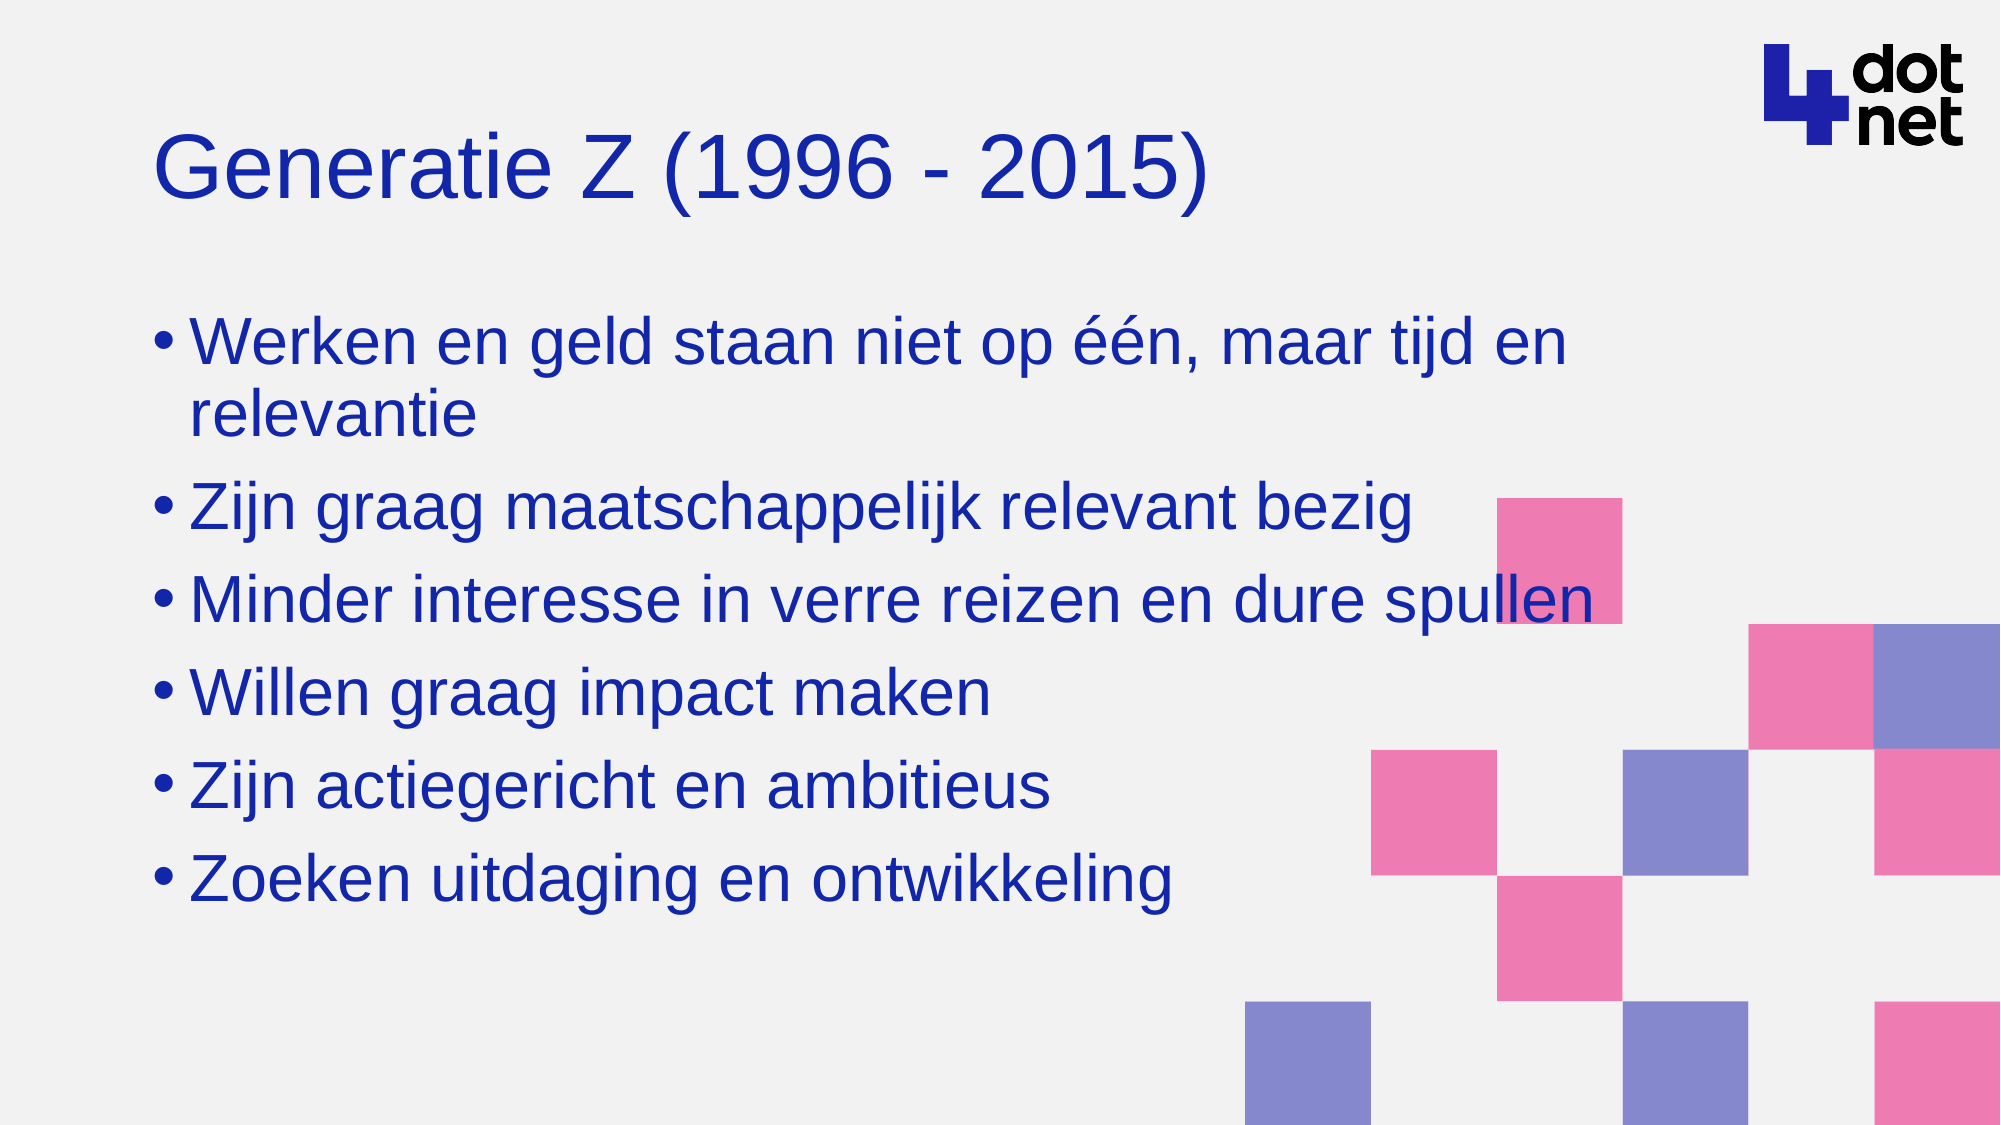

# Generatie Z (1996 - 2015)
Werken en geld staan niet op één, maar tijd en relevantie
Zijn graag maatschappelijk relevant bezig
Minder interesse in verre reizen en dure spullen
Willen graag impact maken
Zijn actiegericht en ambitieus
Zoeken uitdaging en ontwikkeling